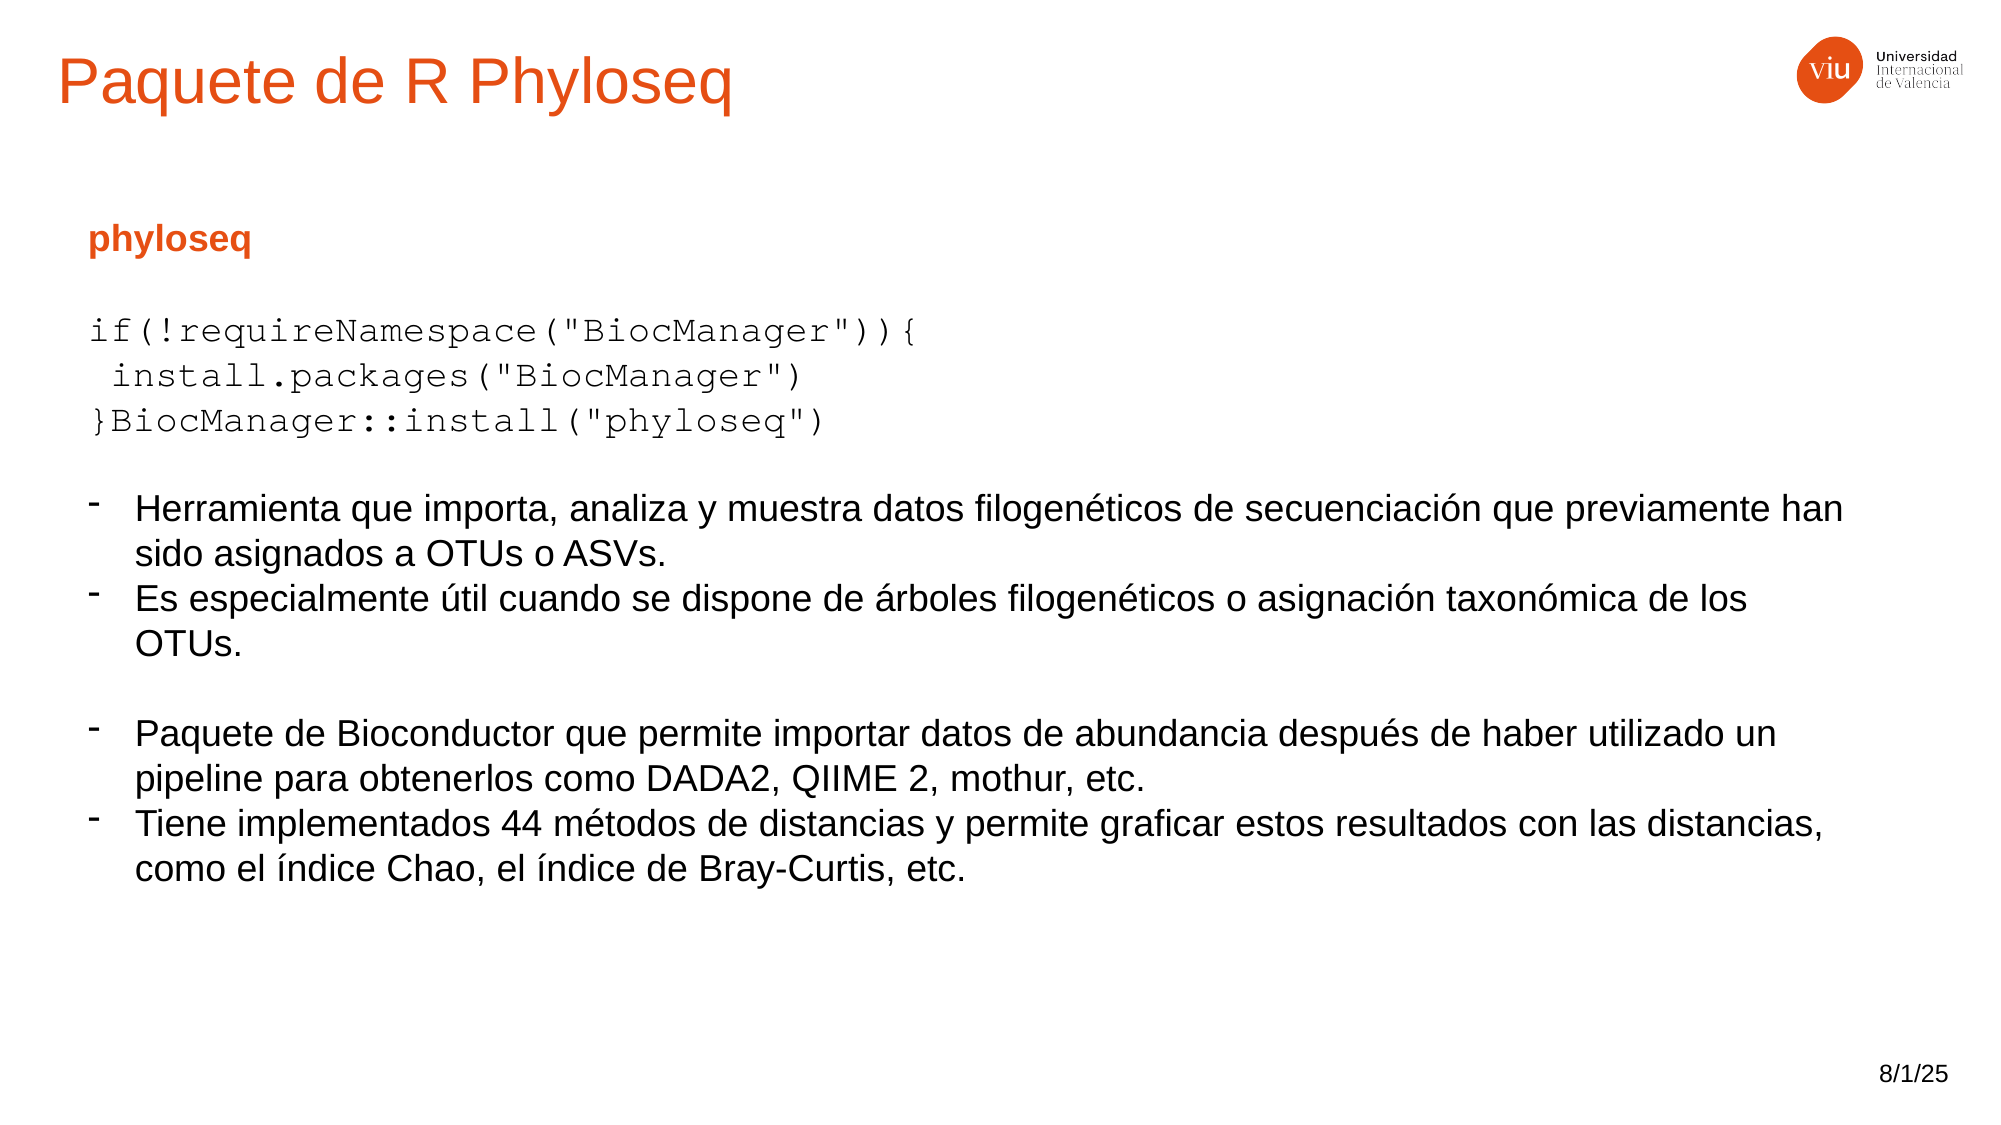

Paquete de R Phyloseq
phyloseq

if(!requireNamespace("BiocManager")){
 install.packages("BiocManager")
}BiocManager::install("phyloseq")

Herramienta que importa, analiza y muestra datos filogenéticos de secuenciación que previamente han sido asignados a OTUs o ASVs.
Es especialmente útil cuando se dispone de árboles filogenéticos o asignación taxonómica de los OTUs.

Paquete de Bioconductor que permite importar datos de abundancia después de haber utilizado un pipeline para obtenerlos como DADA2, QIIME 2, mothur, etc.
Tiene implementados 44 métodos de distancias y permite graficar estos resultados con las distancias, como el índice Chao, el índice de Bray-Curtis, etc.